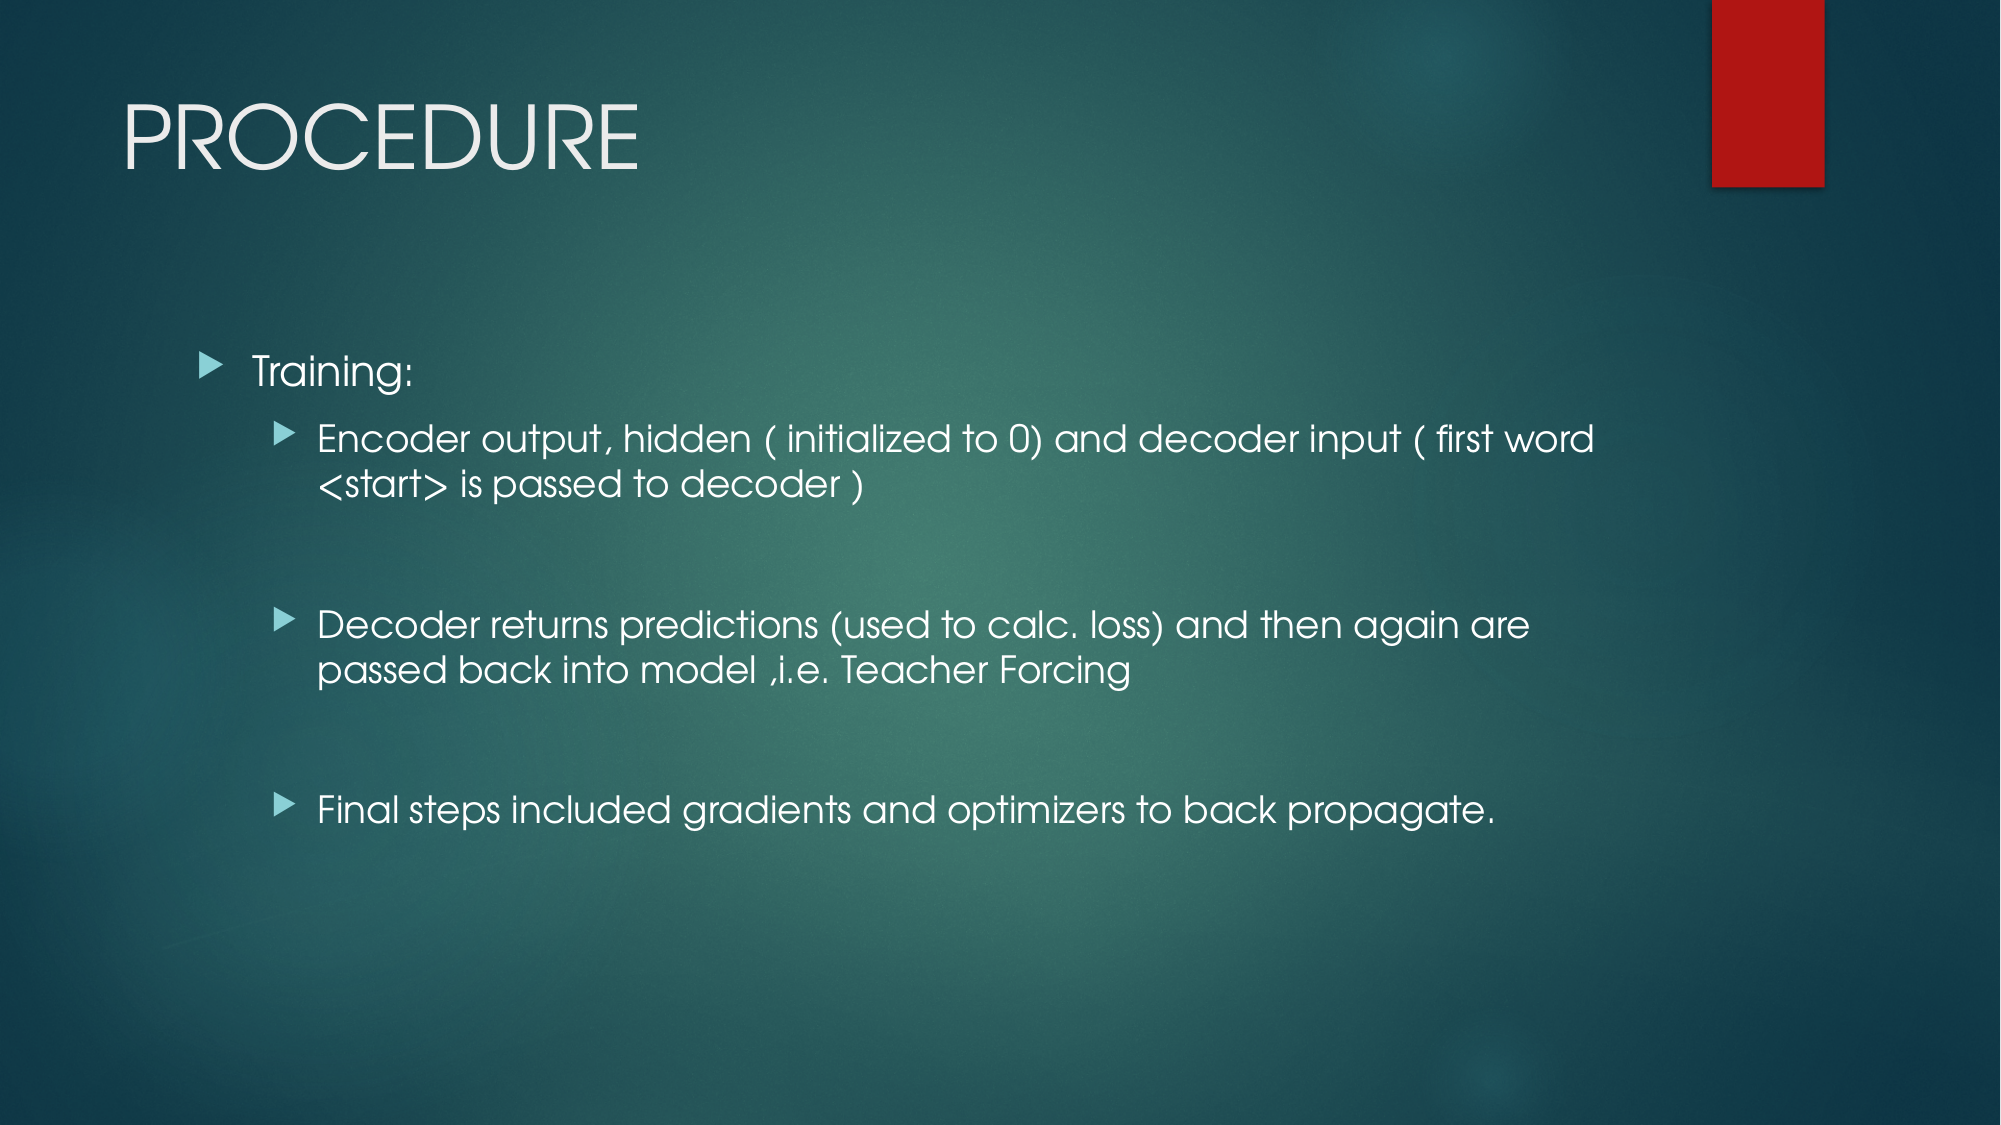

# PROCEDURE
Training:
Encoder output, hidden ( initialized to 0) and decoder input ( first word <start> is passed to decoder )

Decoder returns predictions (used to calc. loss) and then again are passed back into model ,i.e. Teacher Forcing

Final steps included gradients and optimizers to back propagate.